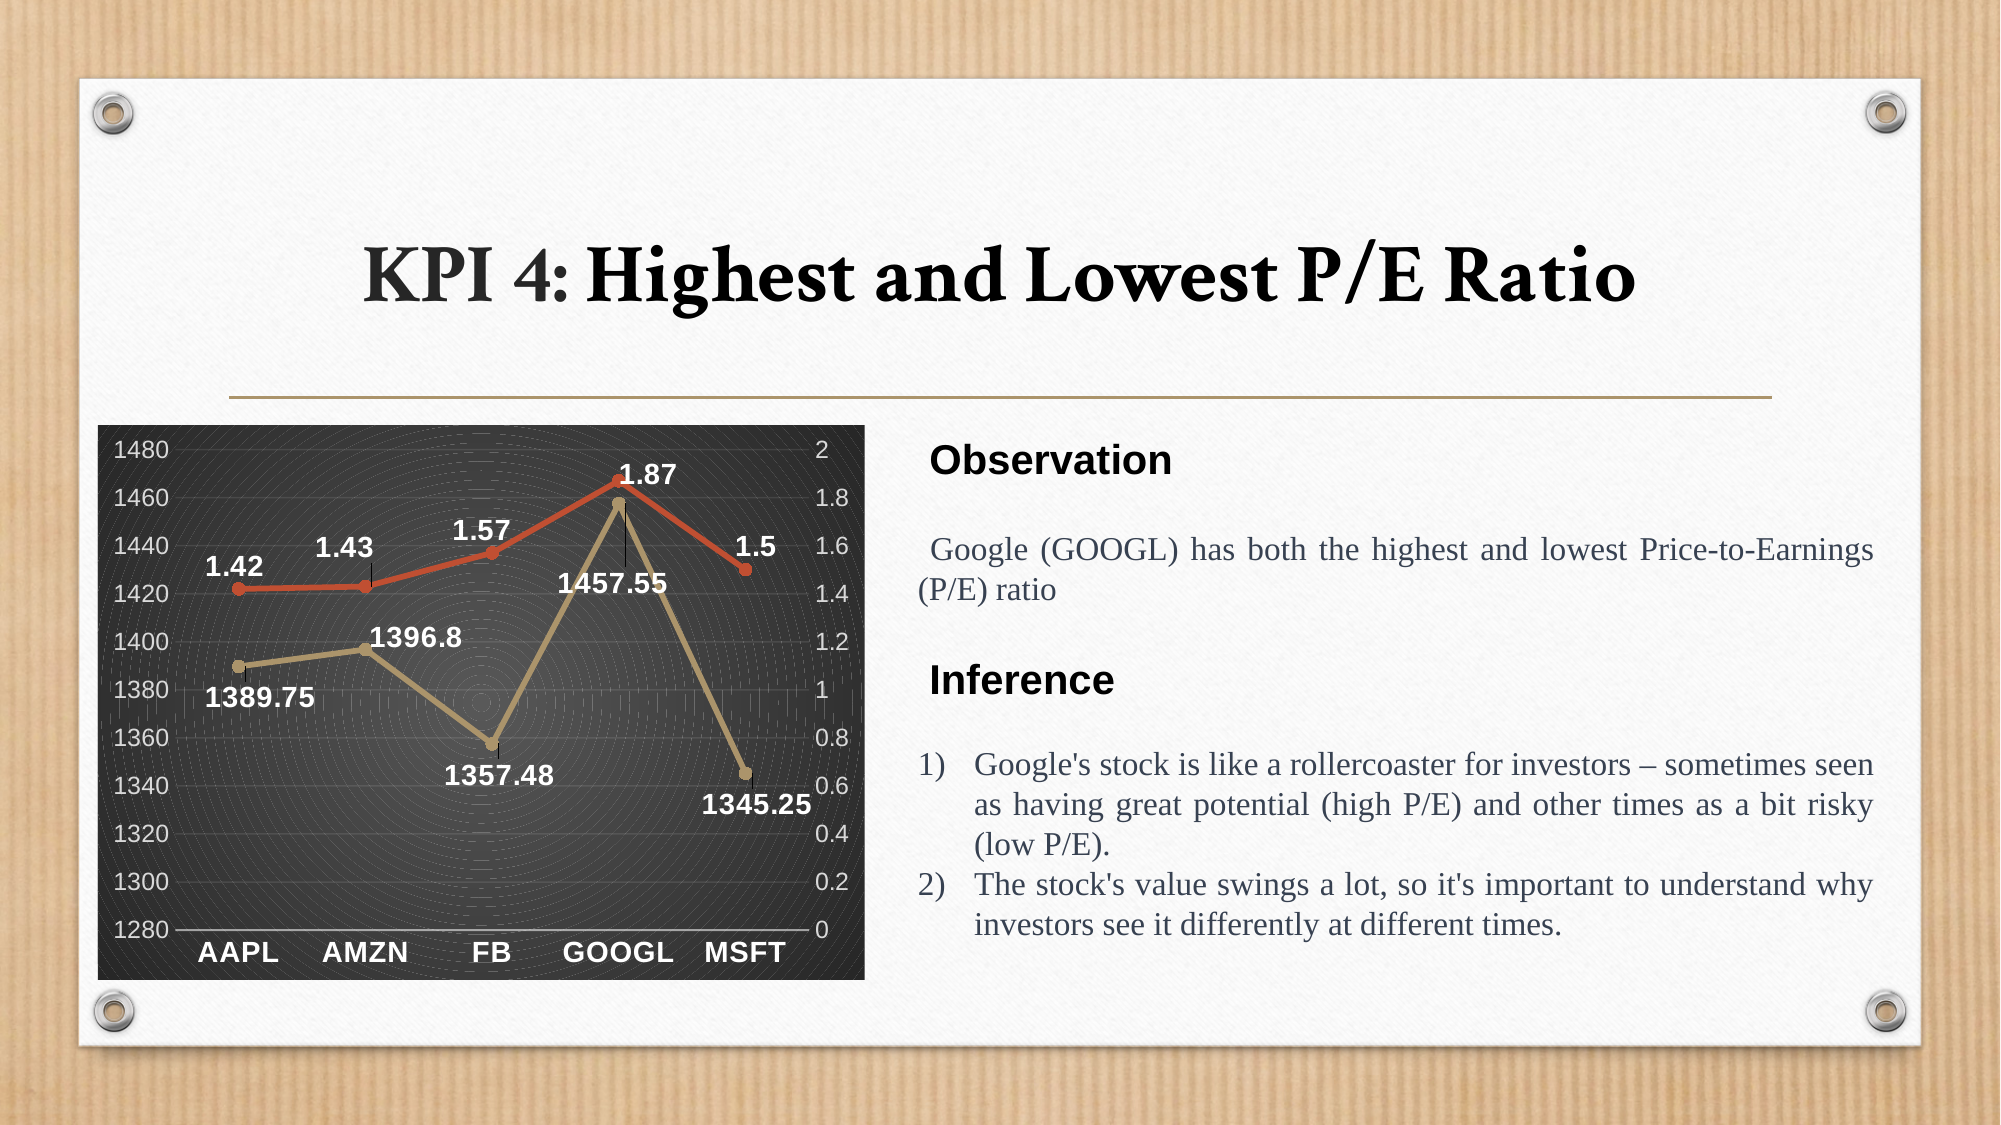

# KPI 4: Highest and Lowest P/E Ratio

### Chart

| Category | Max of PE Ratio | Min of PE Ratio2 |
|---|---|---|
| AAPL | 1389.75 | 1.42 |
| AMZN | 1396.8 | 1.43 |
| FB | 1357.48 | 1.57 |
| GOOGL | 1457.55 | 1.87 |
| MSFT | 1345.25 | 1.5 |
 Observation

 Google (GOOGL) has both the highest and lowest Price-to-Earnings (P/E) ratio

 Inference

Google's stock is like a rollercoaster for investors – sometimes seen as having great potential (high P/E) and other times as a bit risky (low P/E).
The stock's value swings a lot, so it's important to understand why investors see it differently at different times.